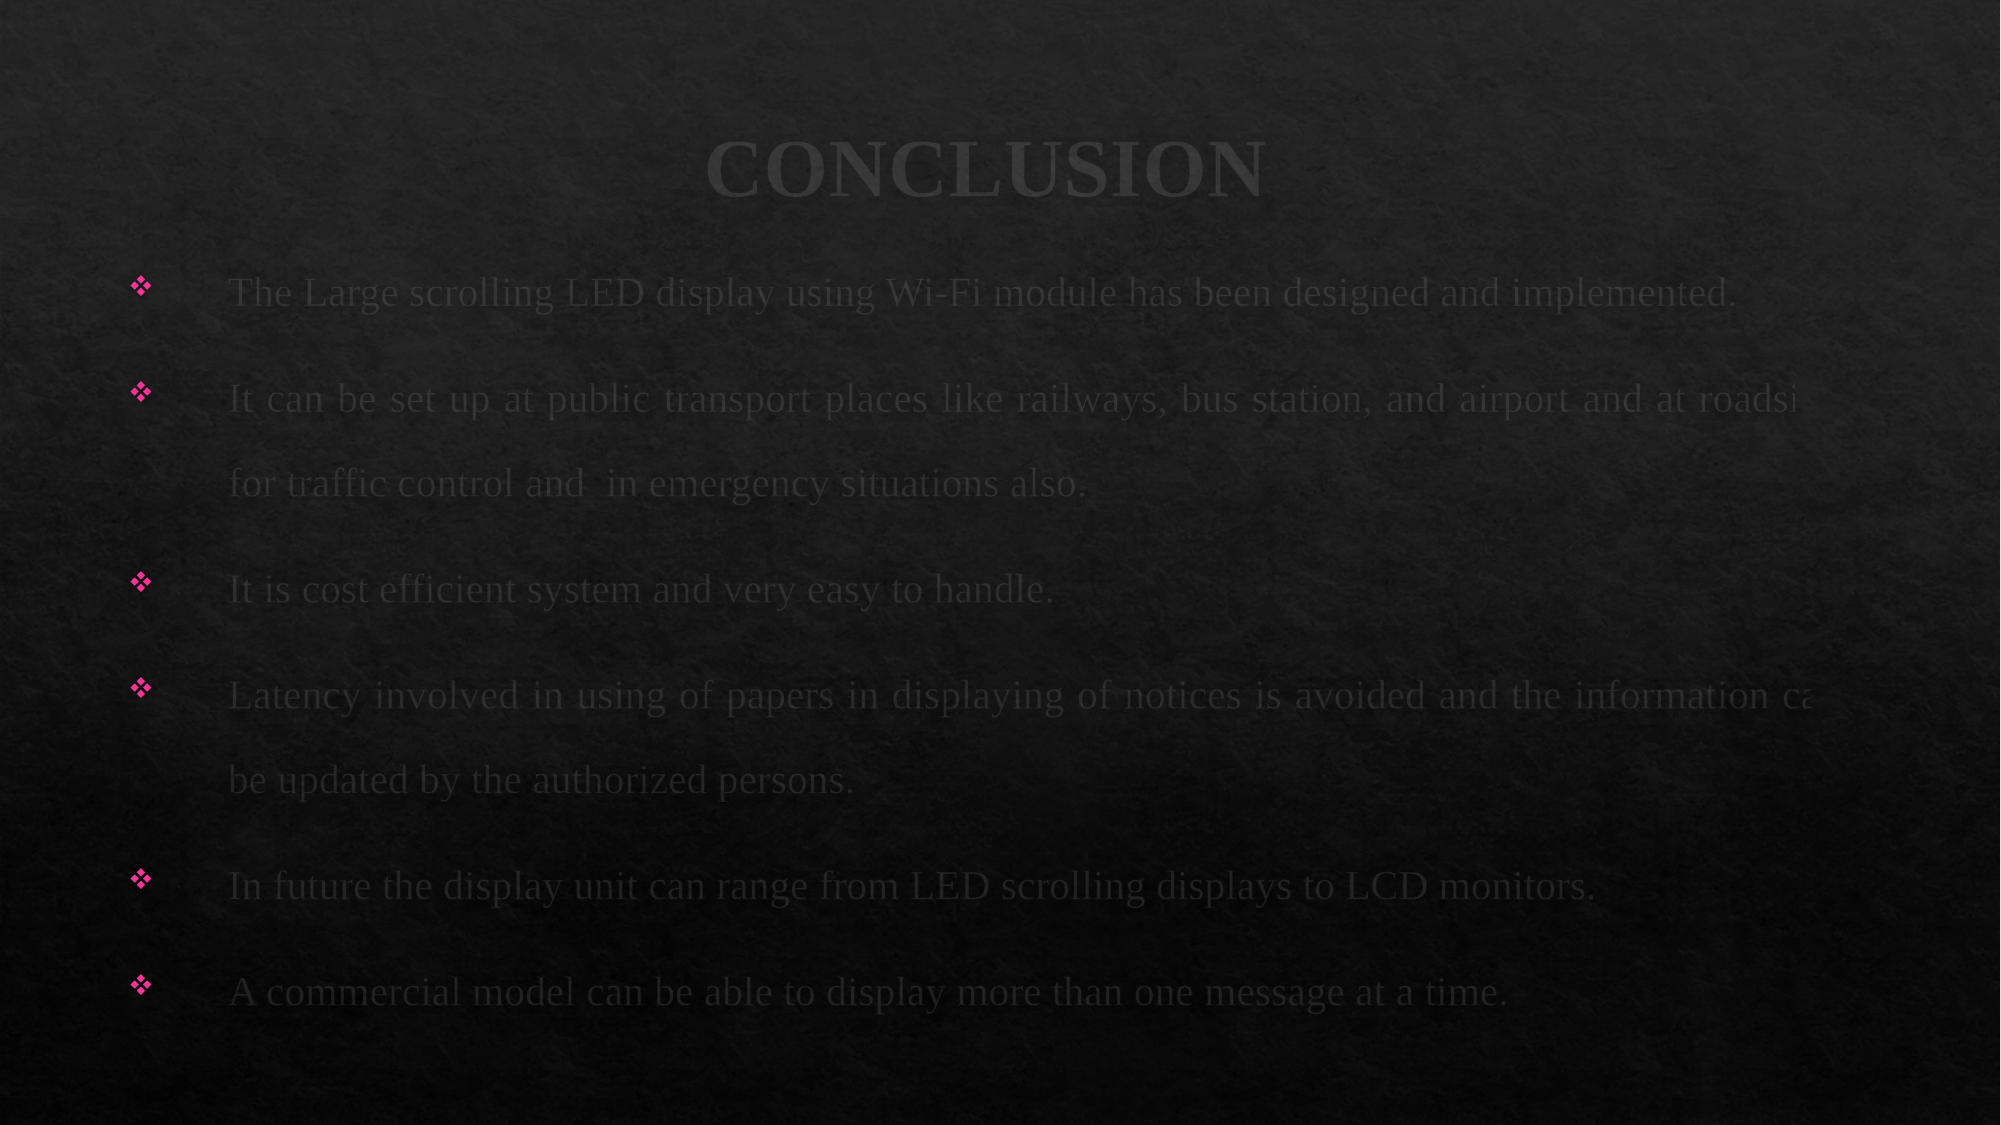

# CONCLUSION
The Large scrolling LED display using Wi-Fi module has been designed and implemented.
It can be set up at public transport places like railways, bus station, and airport and at roadside for traffic control and  in emergency situations also.
It is cost efficient system and very easy to handle.
Latency involved in using of papers in displaying of notices is avoided and the information can be updated by the authorized persons.
In future the display unit can range from LED scrolling displays to LCD monitors.
A commercial model can be able to display more than one message at a time.